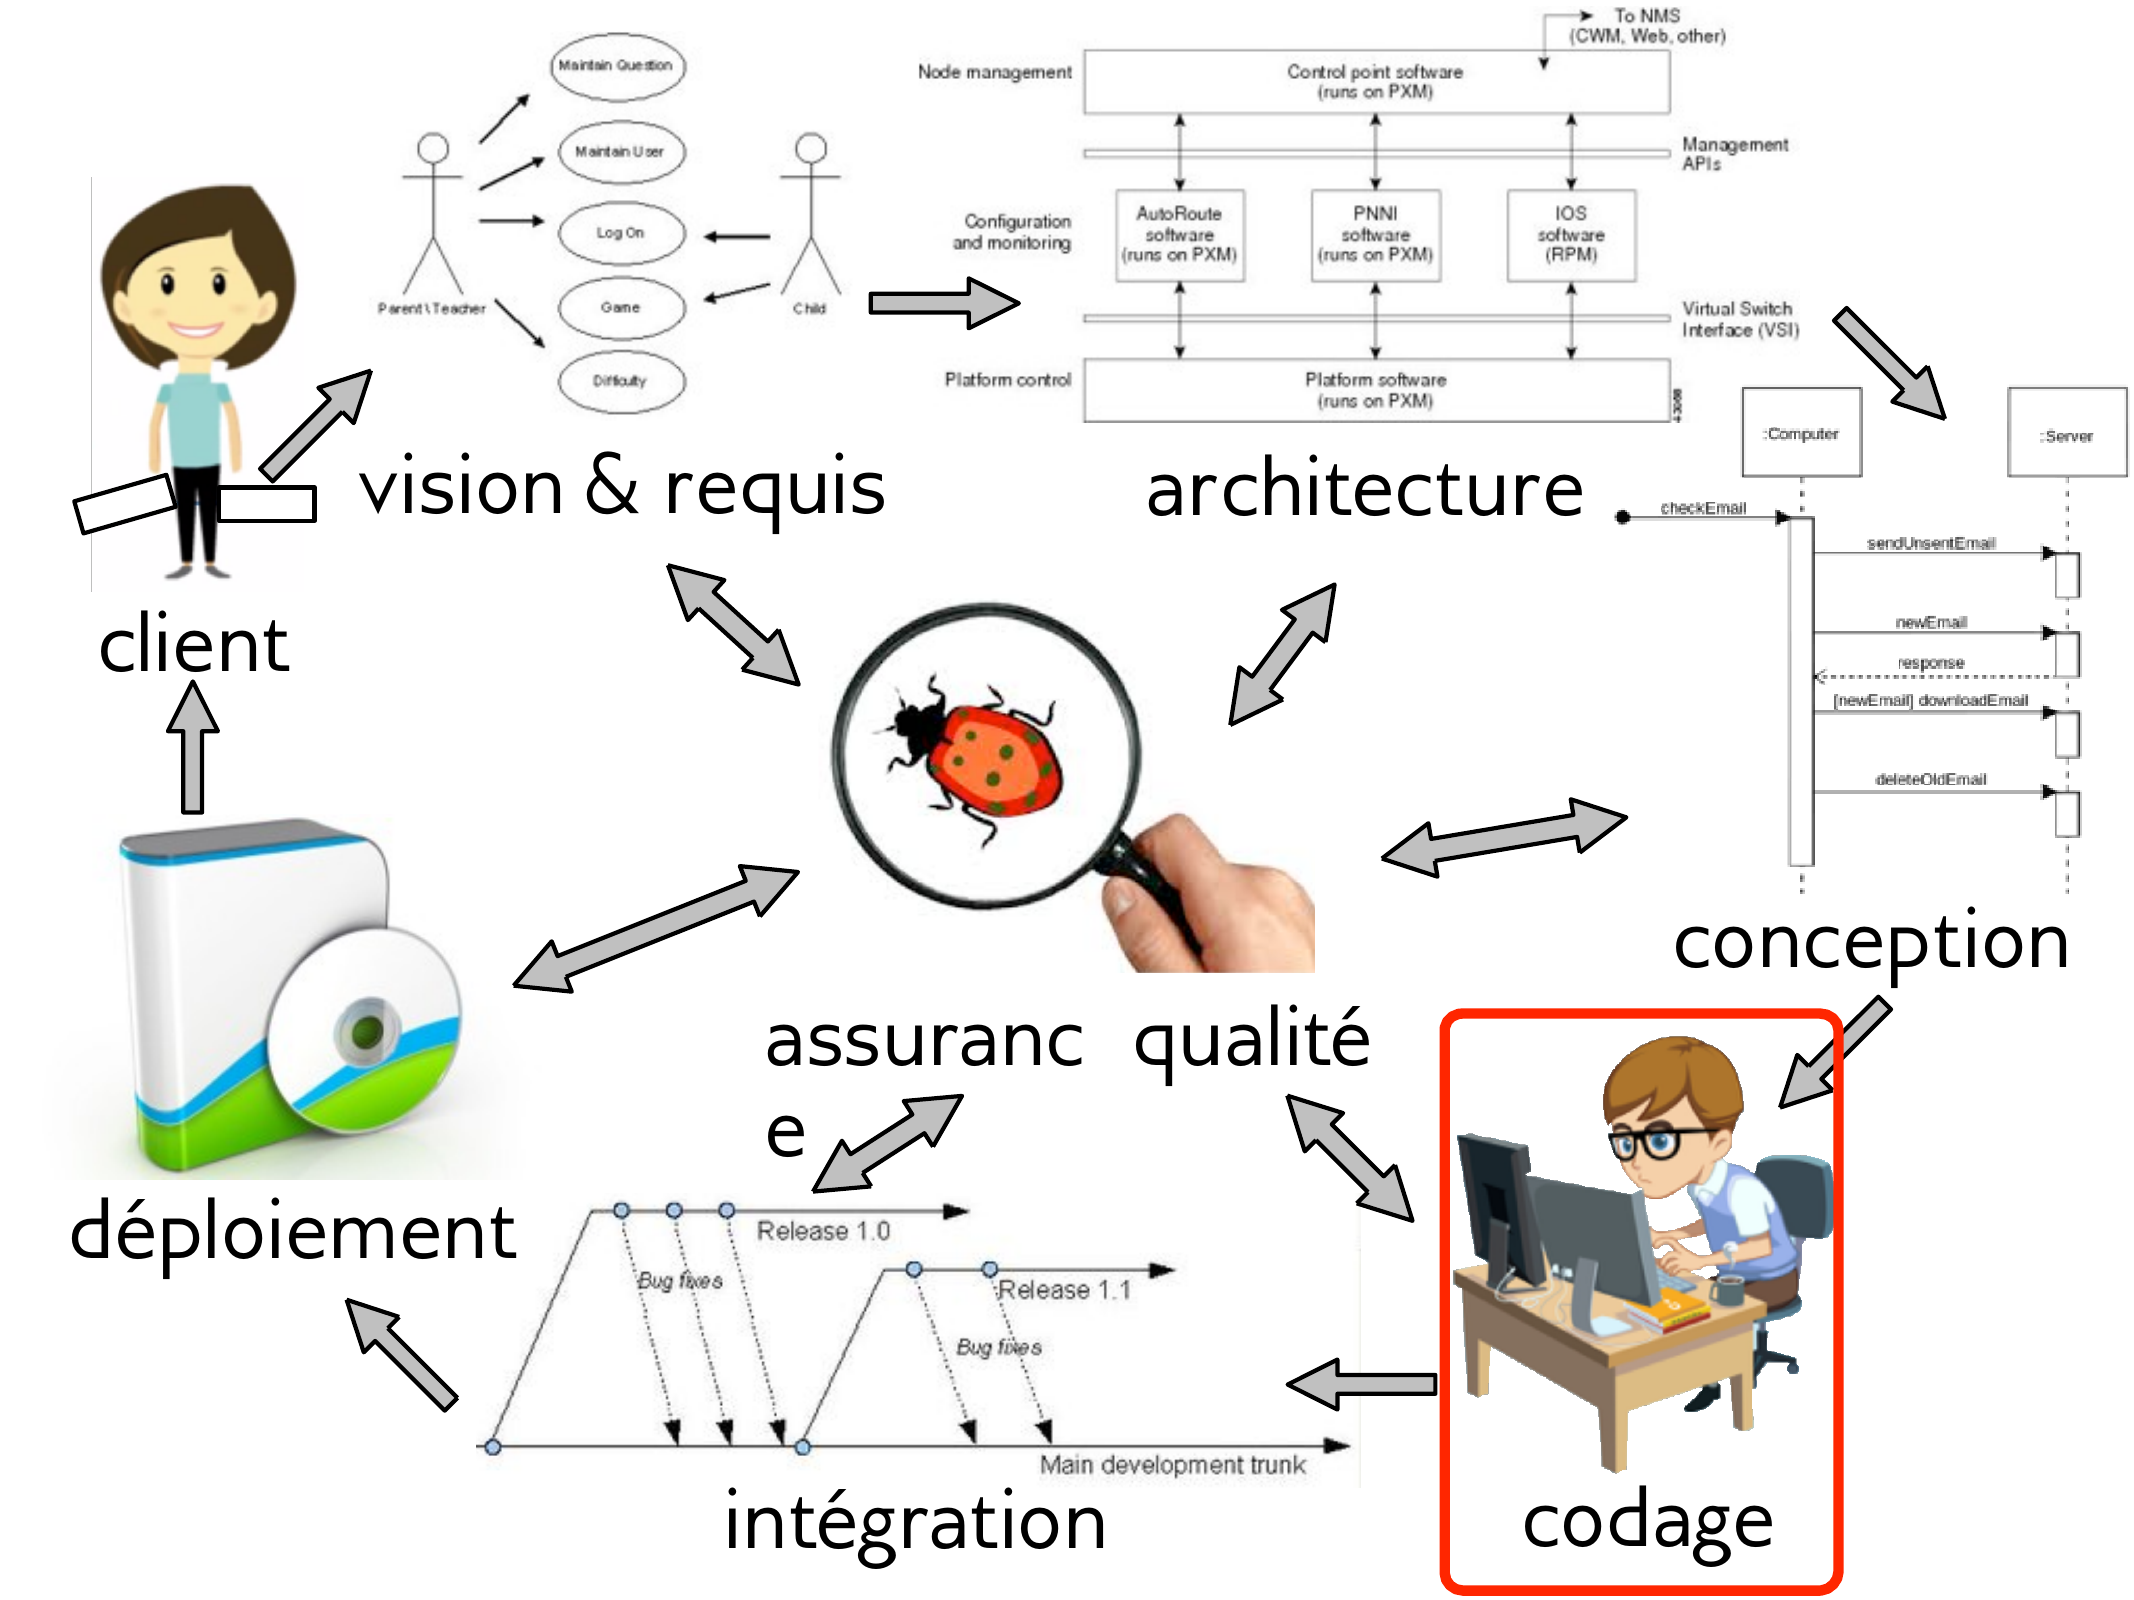

vision
&
requis
architecture

client

conception
assurance
qualité

déploiement

codage
intégration